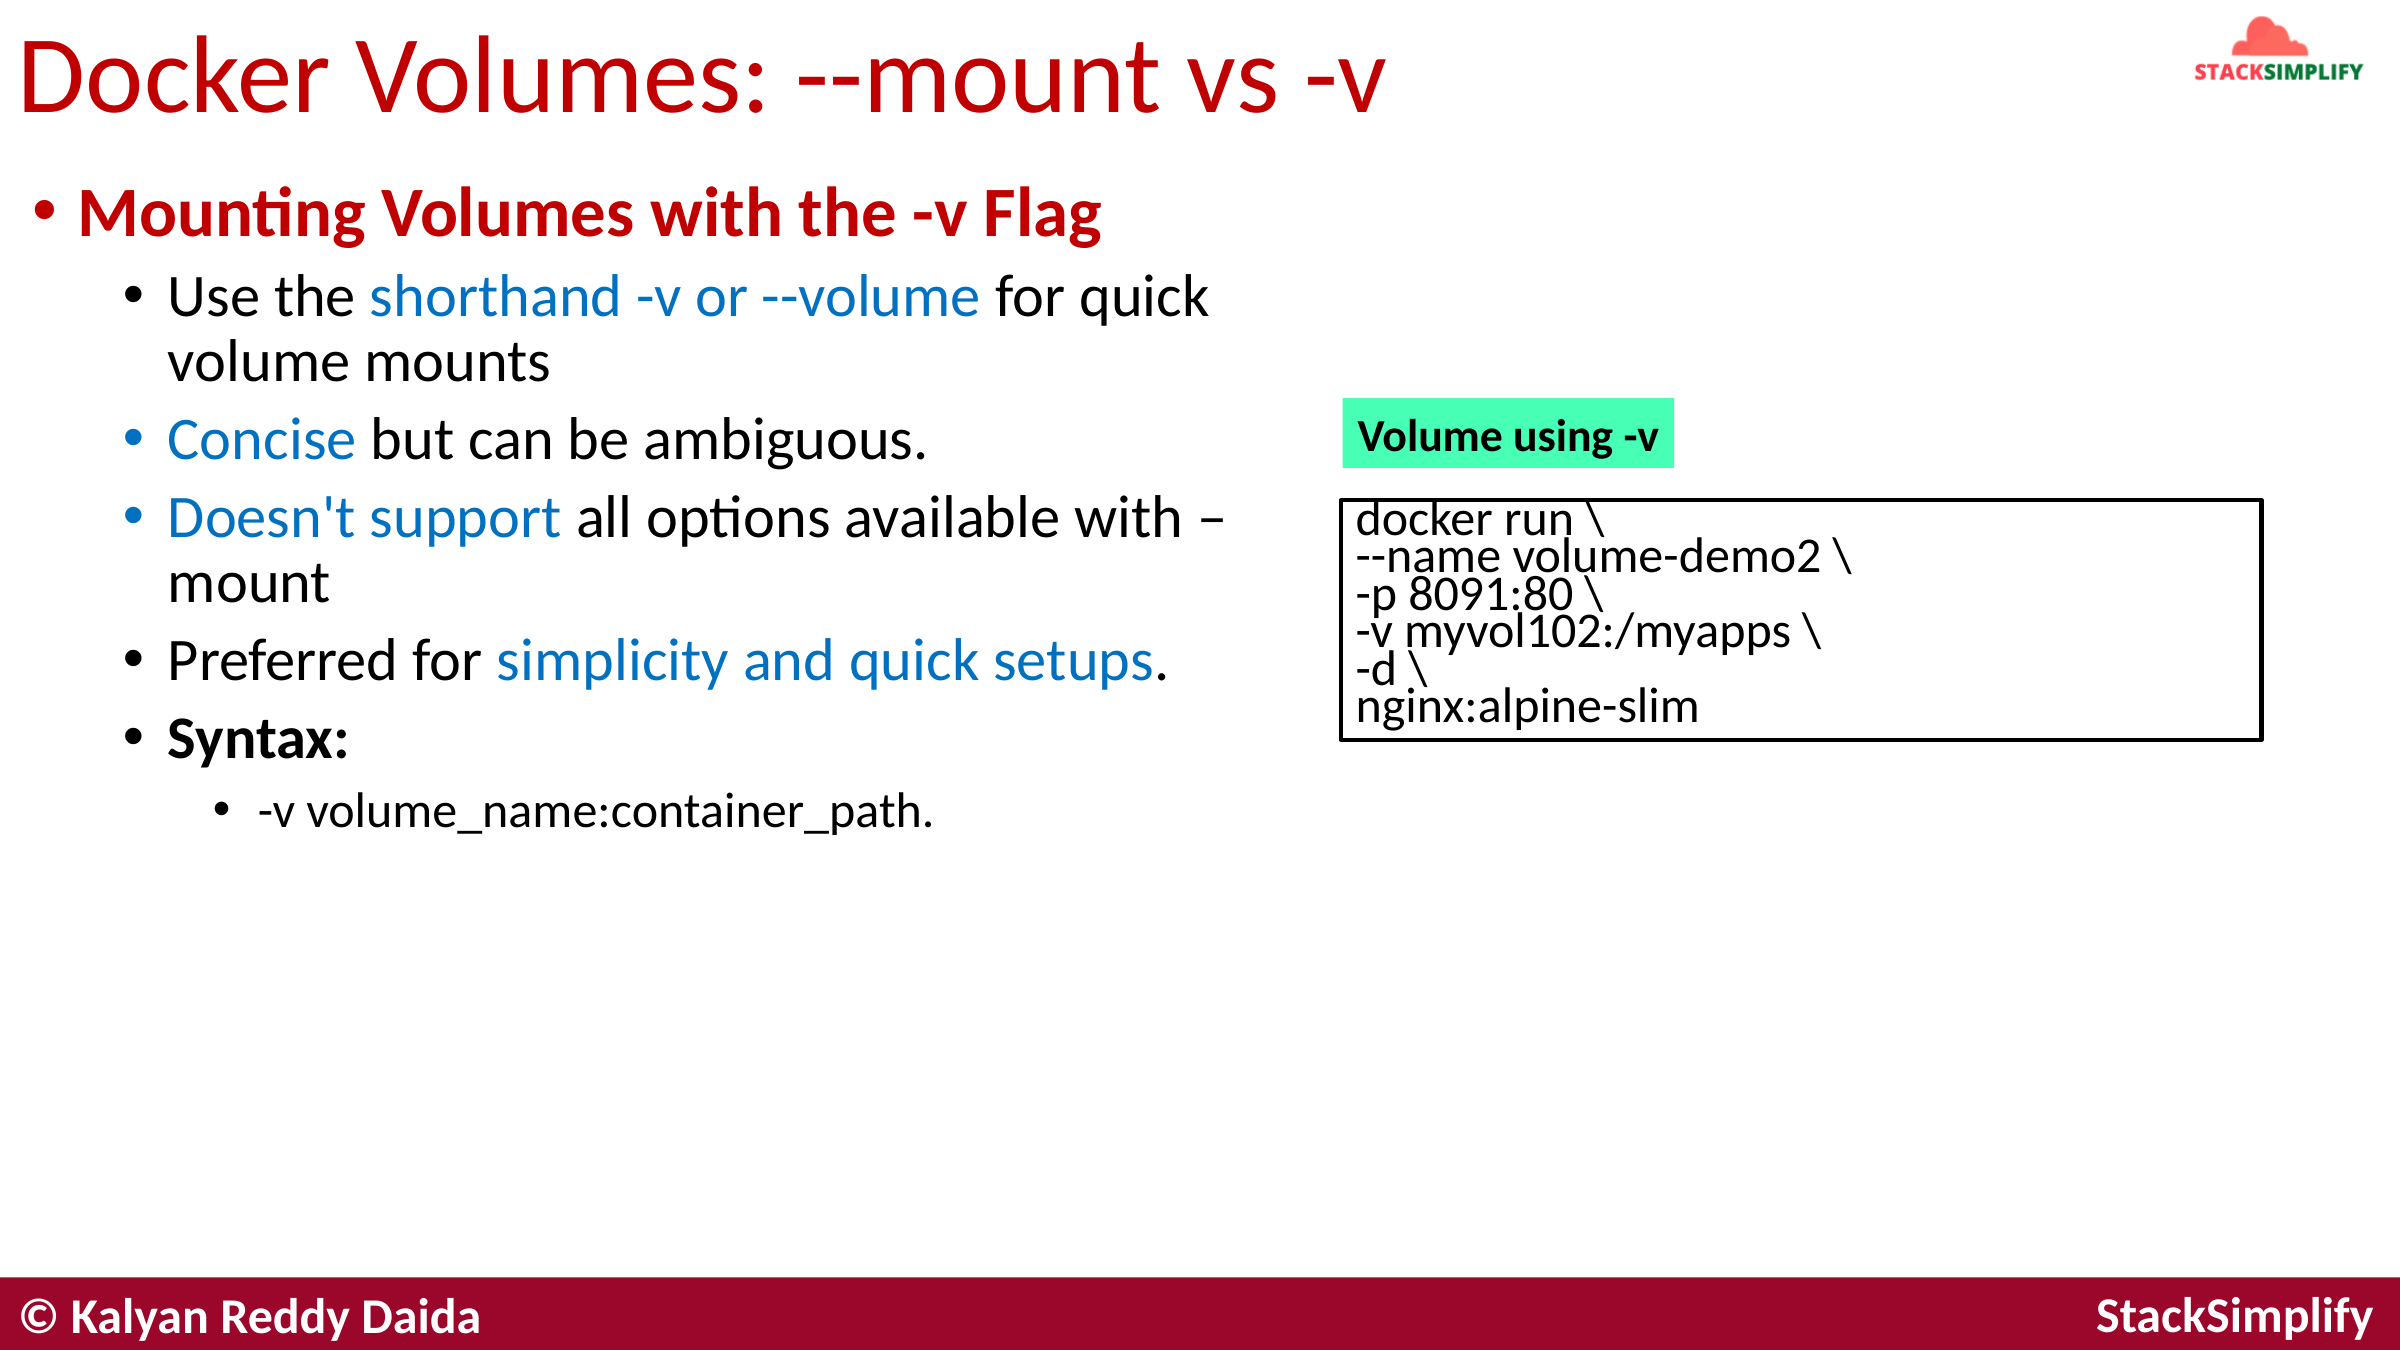

# Docker Volumes: --mount vs -v
Mounting Volumes with the -v Flag
Use the shorthand -v or --volume for quick volume mounts
Concise but can be ambiguous.
Doesn't support all options available with –mount
Preferred for simplicity and quick setups.
Syntax:
-v volume_name:container_path.

Volume using -v
docker run \
--name volume-demo2 \
-p 8091:80 \
-v myvol102:/myapps \
-d \
nginx:alpine-slim
© Kalyan Reddy Daida